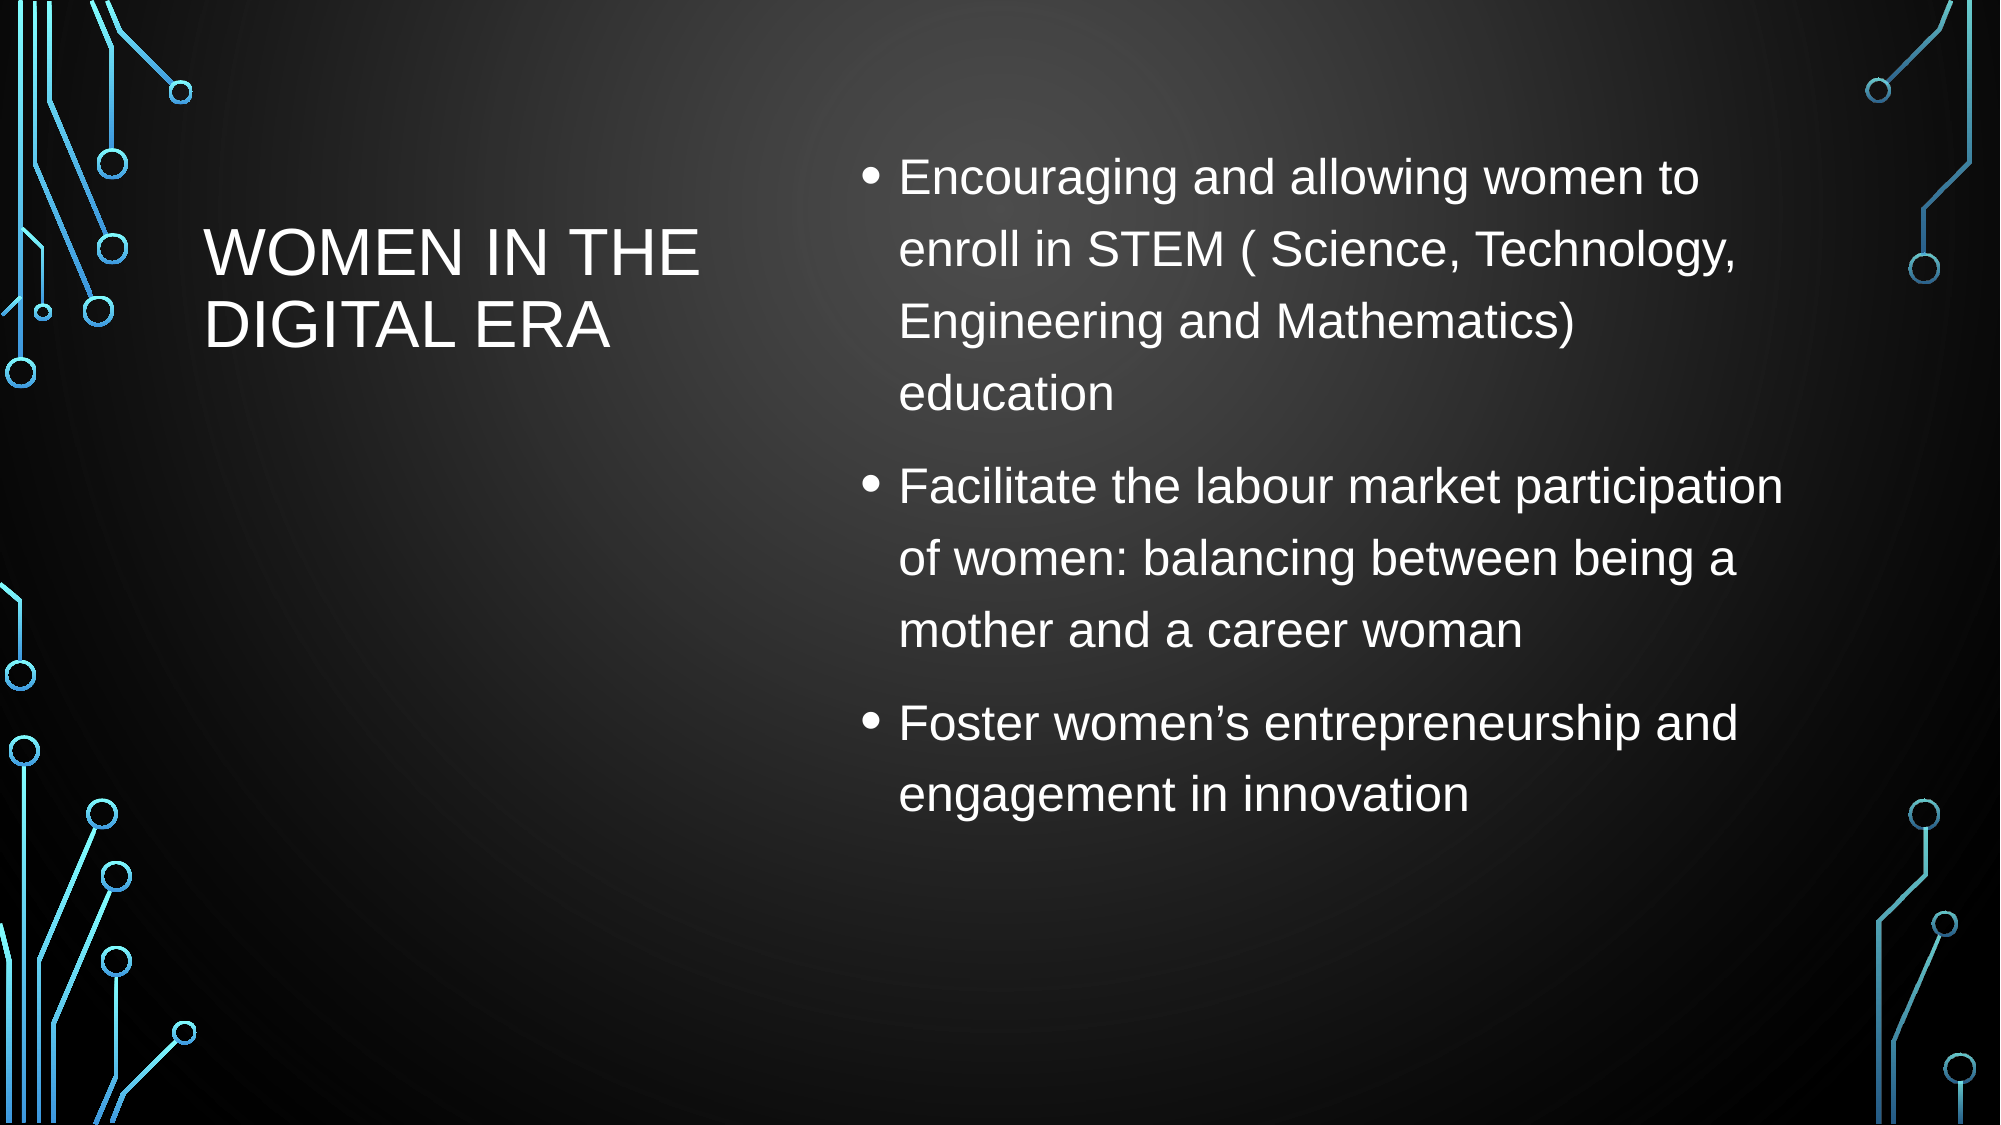

Encouraging and allowing women to enroll in STEM ( Science, Technology, Engineering and Mathematics) education
Facilitate the labour market participation of women: balancing between being a mother and a career woman
Foster women’s entrepreneurship and engagement in innovation

# Women in the Digital Era